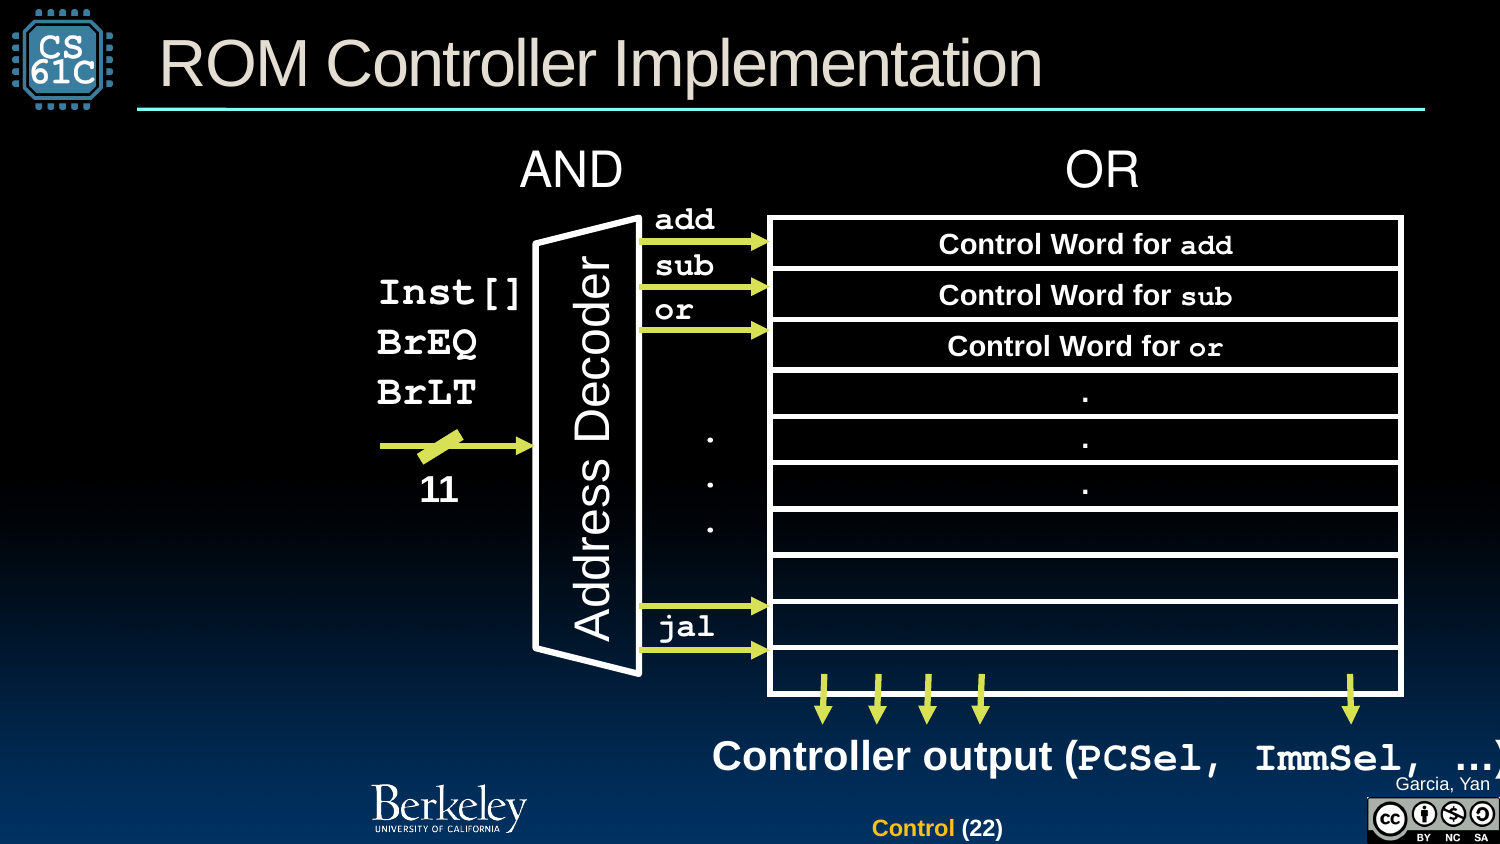

# ROM Controller Implementation
OR
AND
add
| Control Word for add |
| --- |
| Control Word for sub |
| Control Word for or |
| . |
| . |
| . |
|  |
|  |
|  |
|  |
sub
Inst[]
BrEQ
BrLT
or
Address Decoder
.
.
.
11
jal
Controller output (PCSel, ImmSel, …)